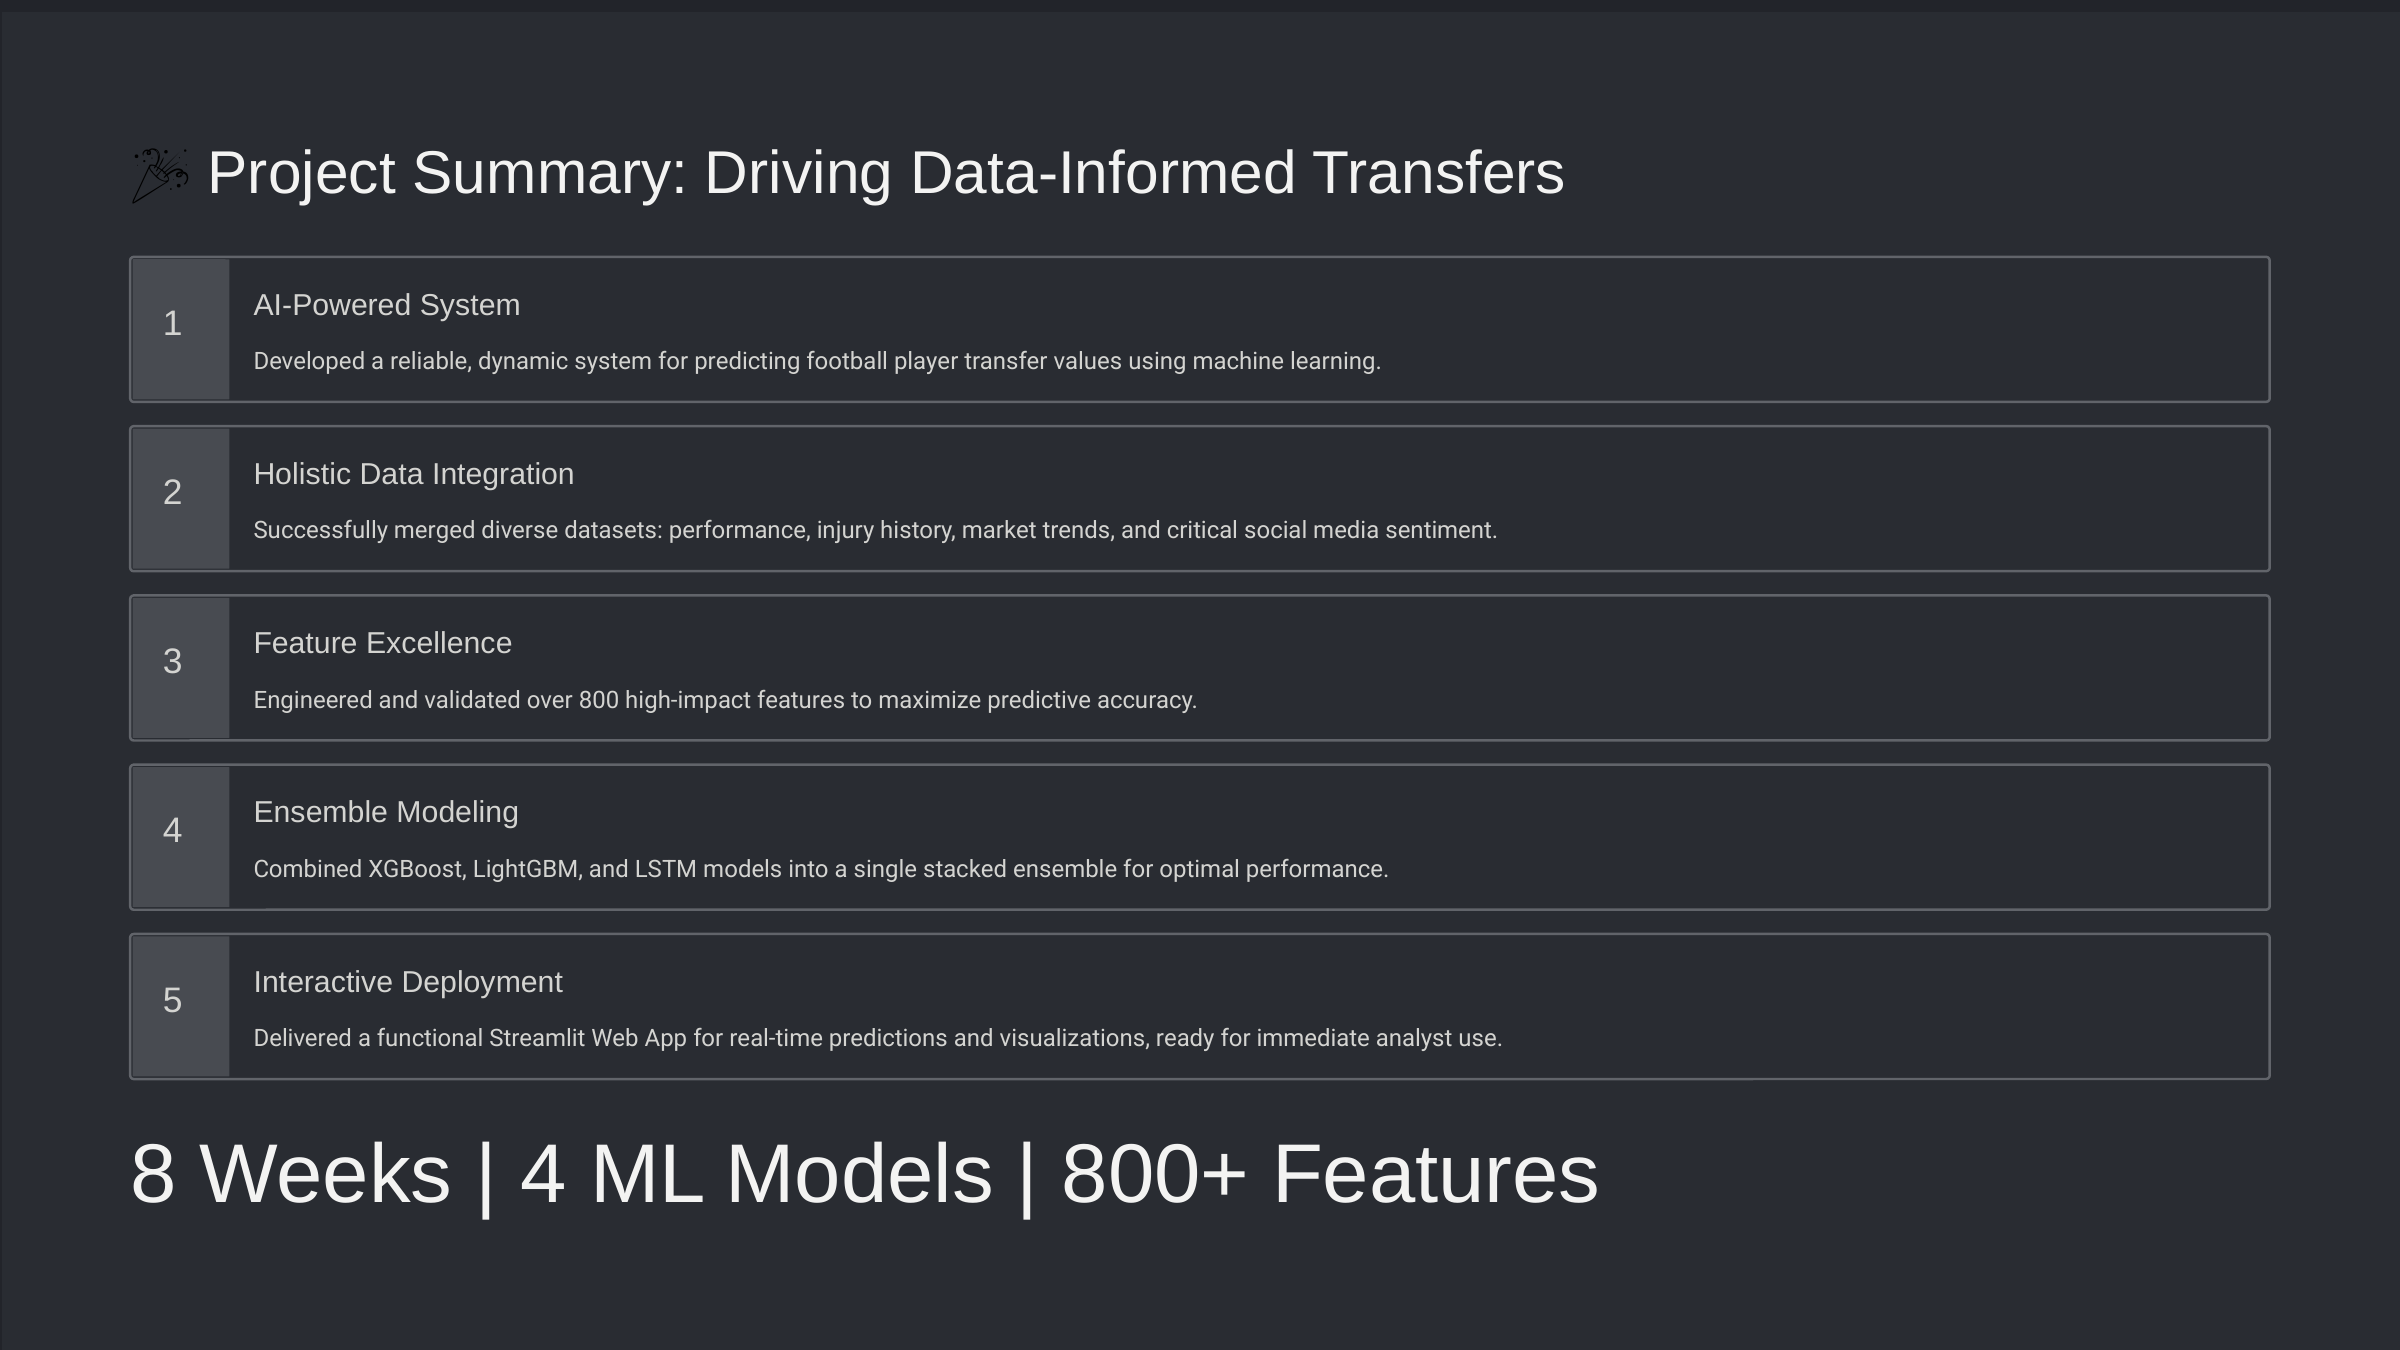

🎉 Project Summary: Driving Data-Informed Transfers

AI-Powered System
1
Developed a reliable, dynamic system for predicting football player transfer values using machine learning.

Holistic Data Integration
2
Successfully merged diverse datasets: performance, injury history, market trends, and critical social media sentiment.

Feature Excellence
3
Engineered and validated over 800 high-impact features to maximize predictive accuracy.

Ensemble Modeling
4
Combined XGBoost, LightGBM, and LSTM models into a single stacked ensemble for optimal performance.

Interactive Deployment
5
Delivered a functional Streamlit Web App for real-time predictions and visualizations, ready for immediate analyst use.
8 Weeks | 4 ML Models | 800+ Features